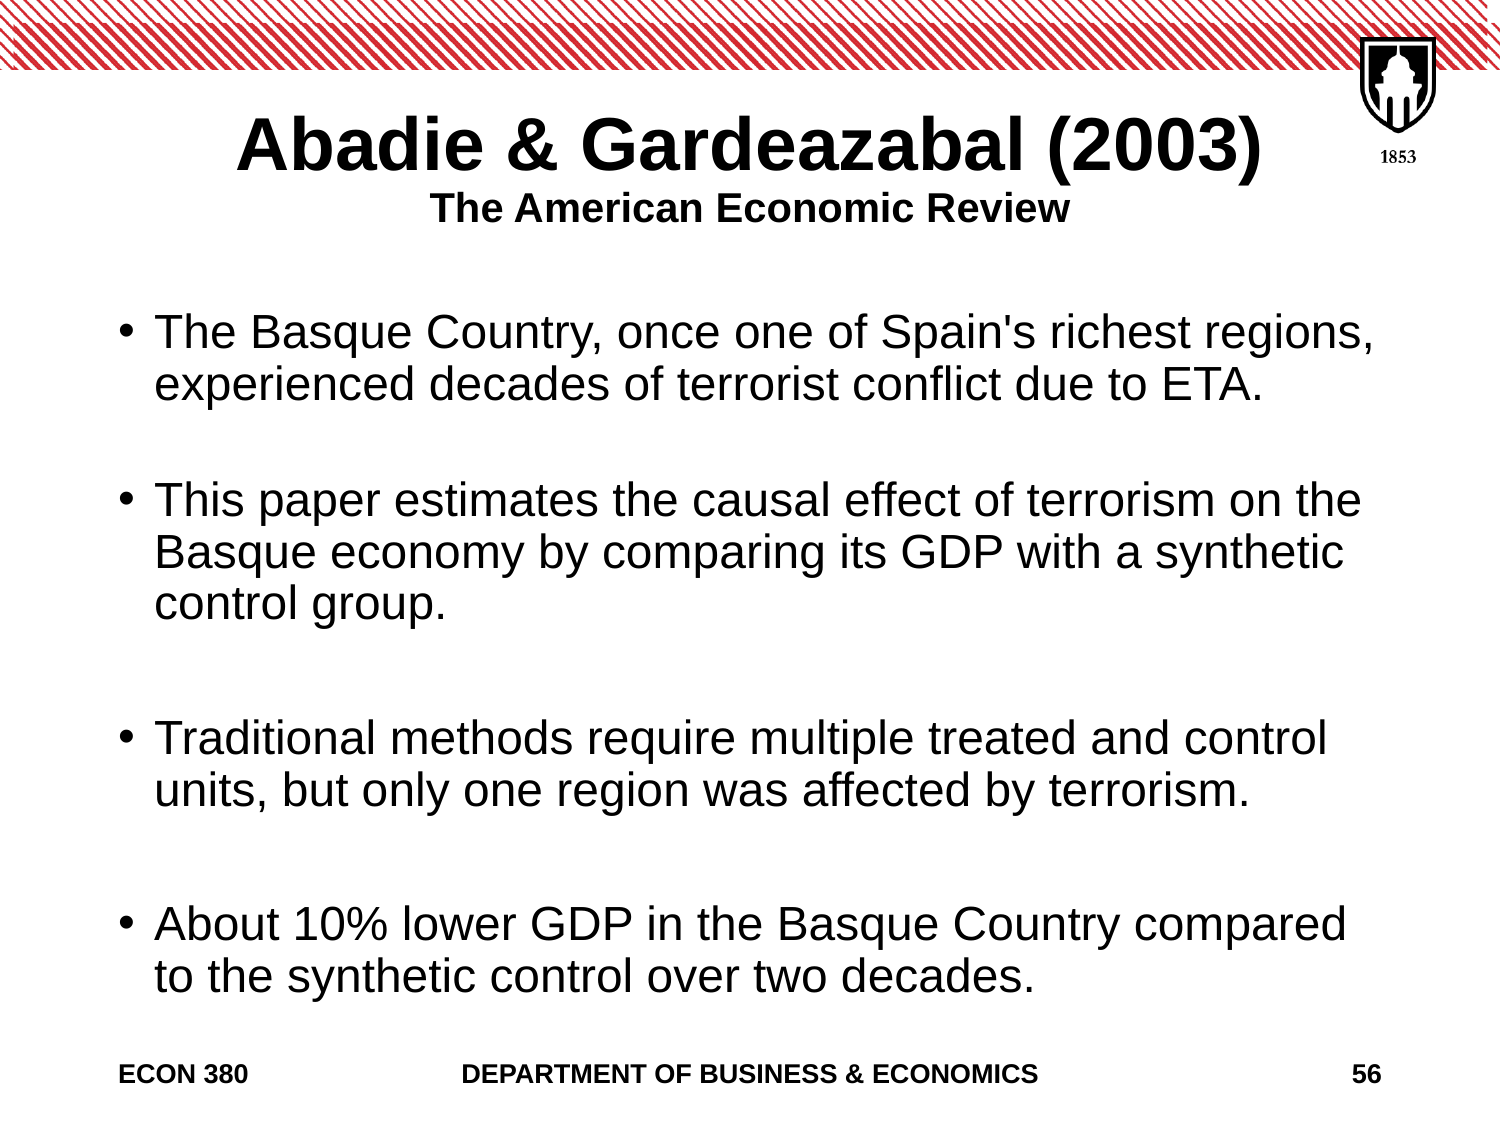

# Abadie & Gardeazabal (2003) The American Economic Review
The Basque Country, once one of Spain's richest regions, experienced decades of terrorist conflict due to ETA.

This paper estimates the causal effect of terrorism on the Basque economy by comparing its GDP with a synthetic control group.

Traditional methods require multiple treated and control units, but only one region was affected by terrorism.

About 10% lower GDP in the Basque Country compared to the synthetic control over two decades.
ECON 380
DEPARTMENT OF BUSINESS & ECONOMICS
56